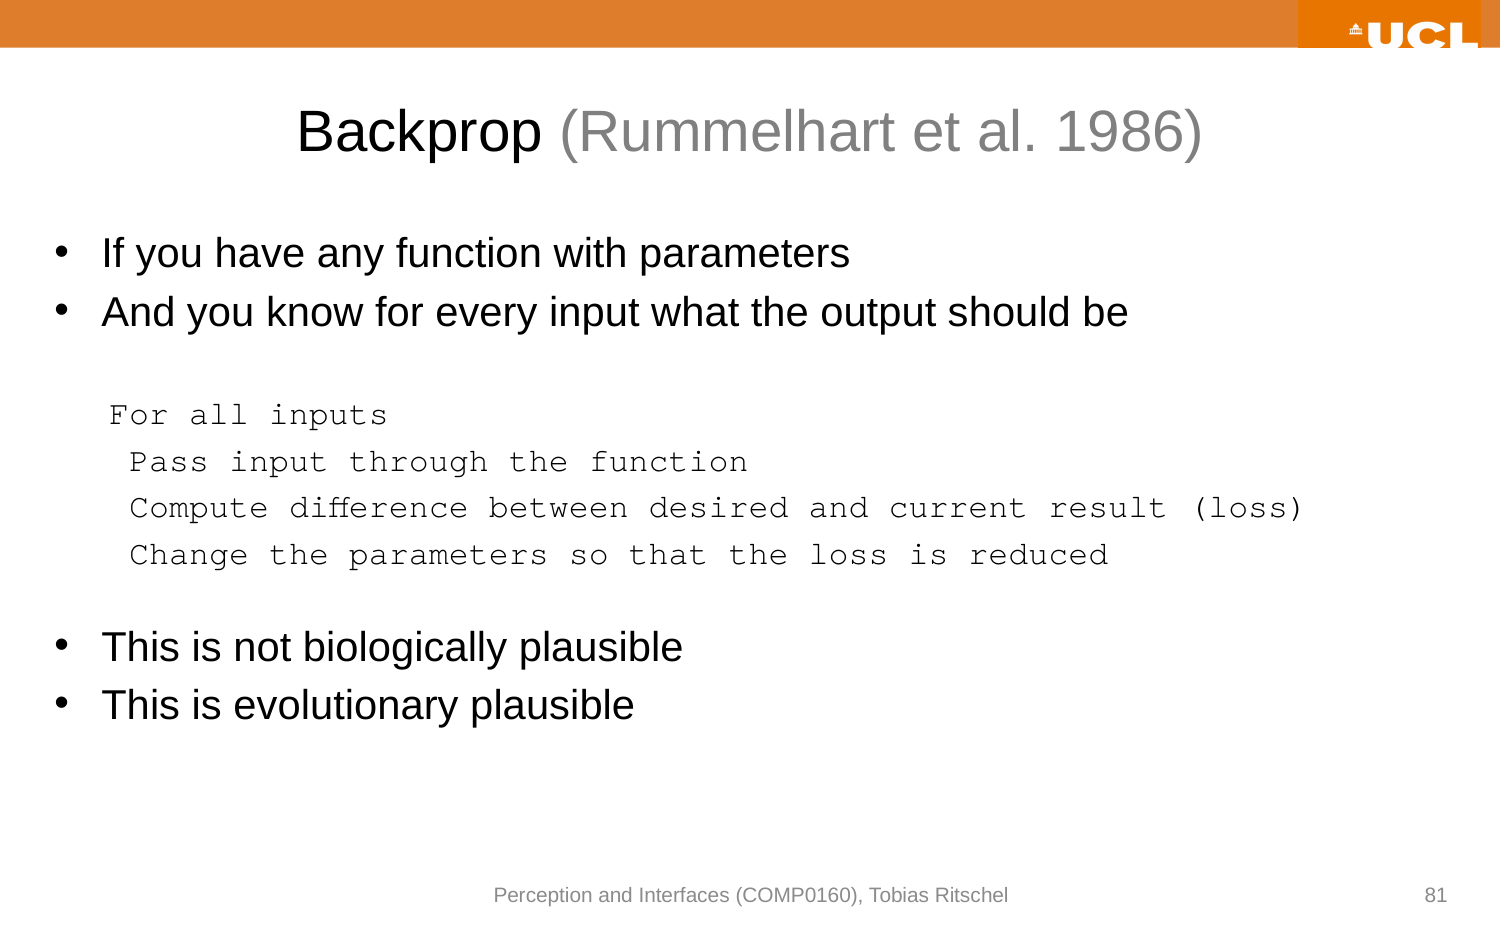

# Backprop (Rummelhart et al. 1986)
If you have any function with parameters
And you know for every input what the output should be
For all inputs
 Pass input through the function
 Compute difference between desired and current result (loss)
 Change the parameters so that the loss is reduced
This is not biologically plausible
This is evolutionary plausible
Perception and Interfaces (COMP0160), Tobias Ritschel
81